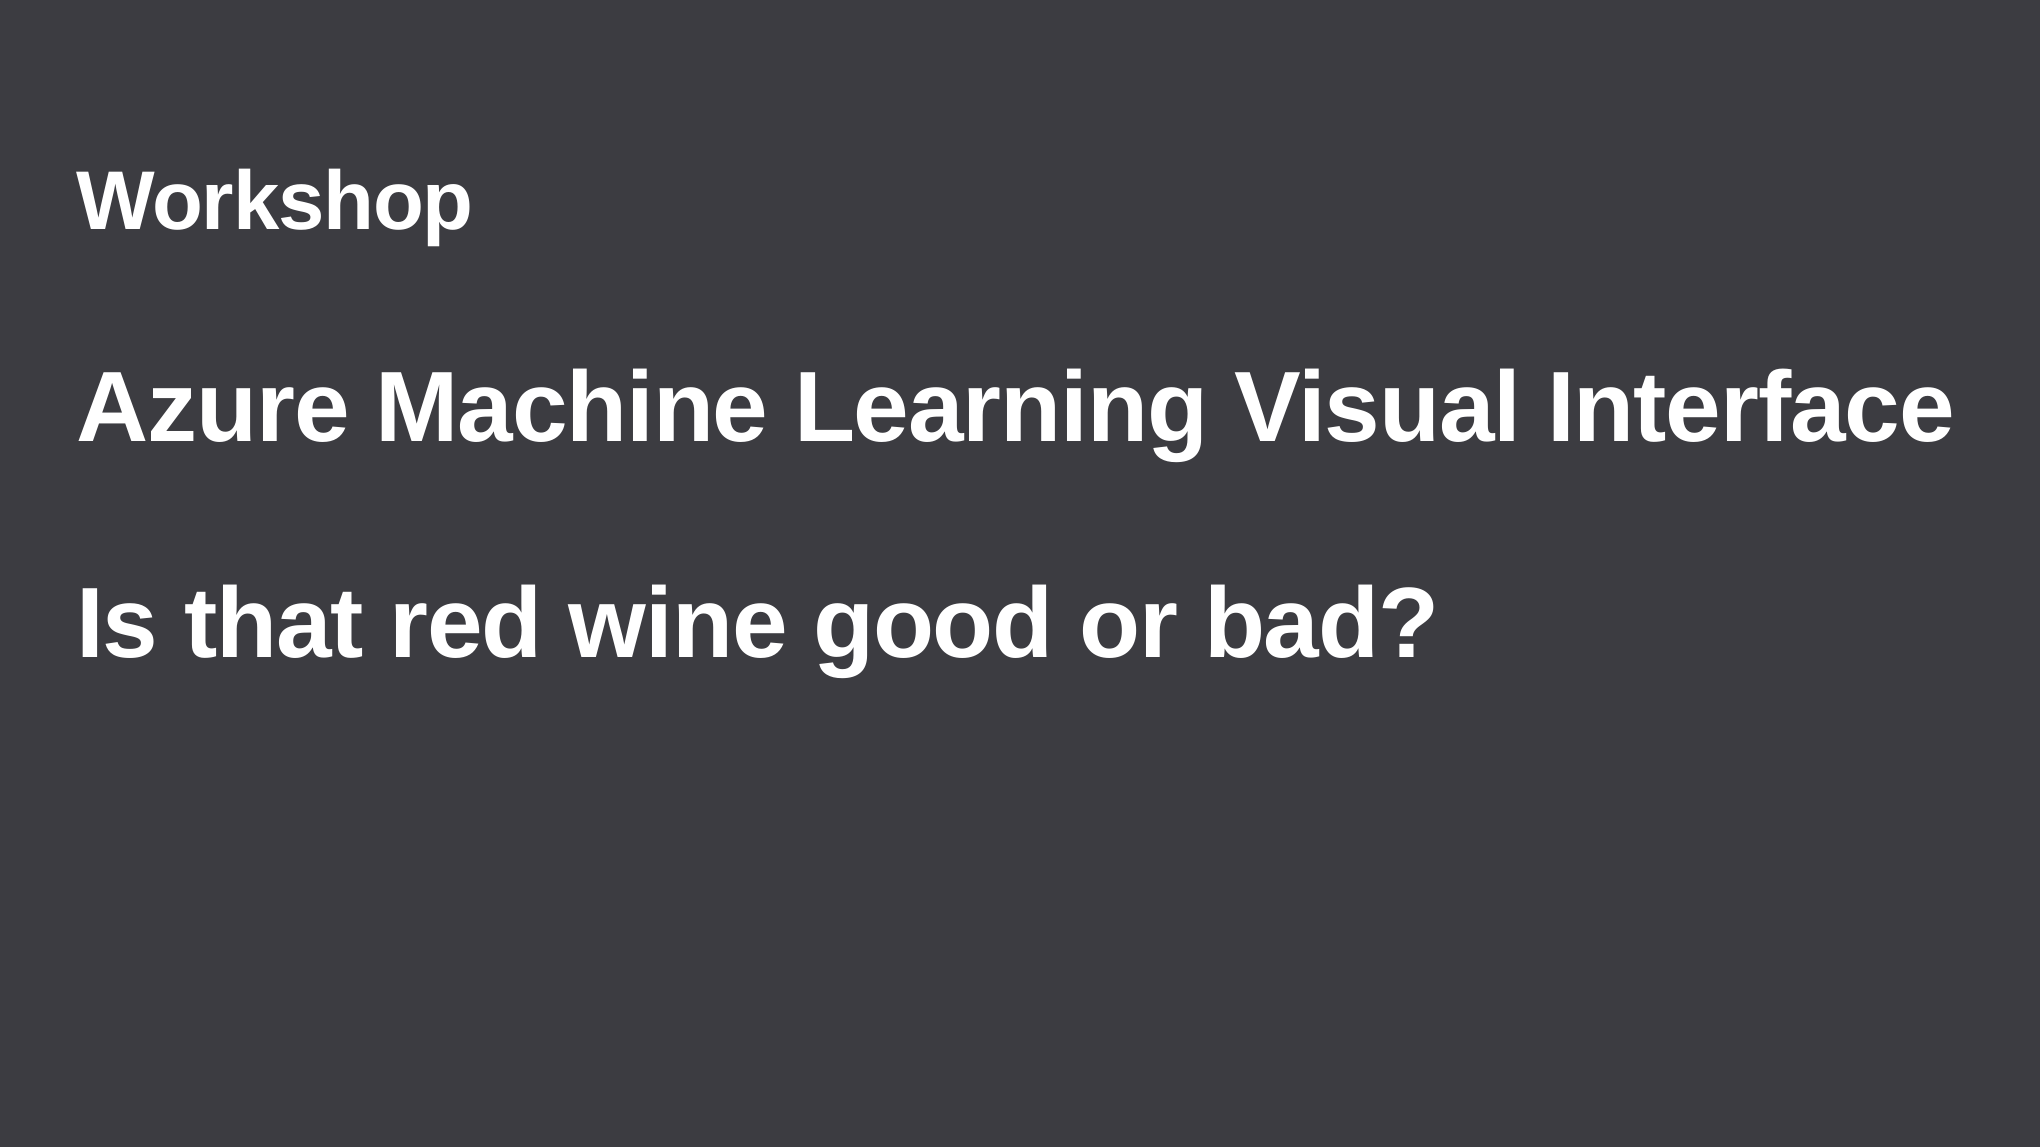

# Workshop Azure Machine Learning Visual Interface Is that red wine good or bad?